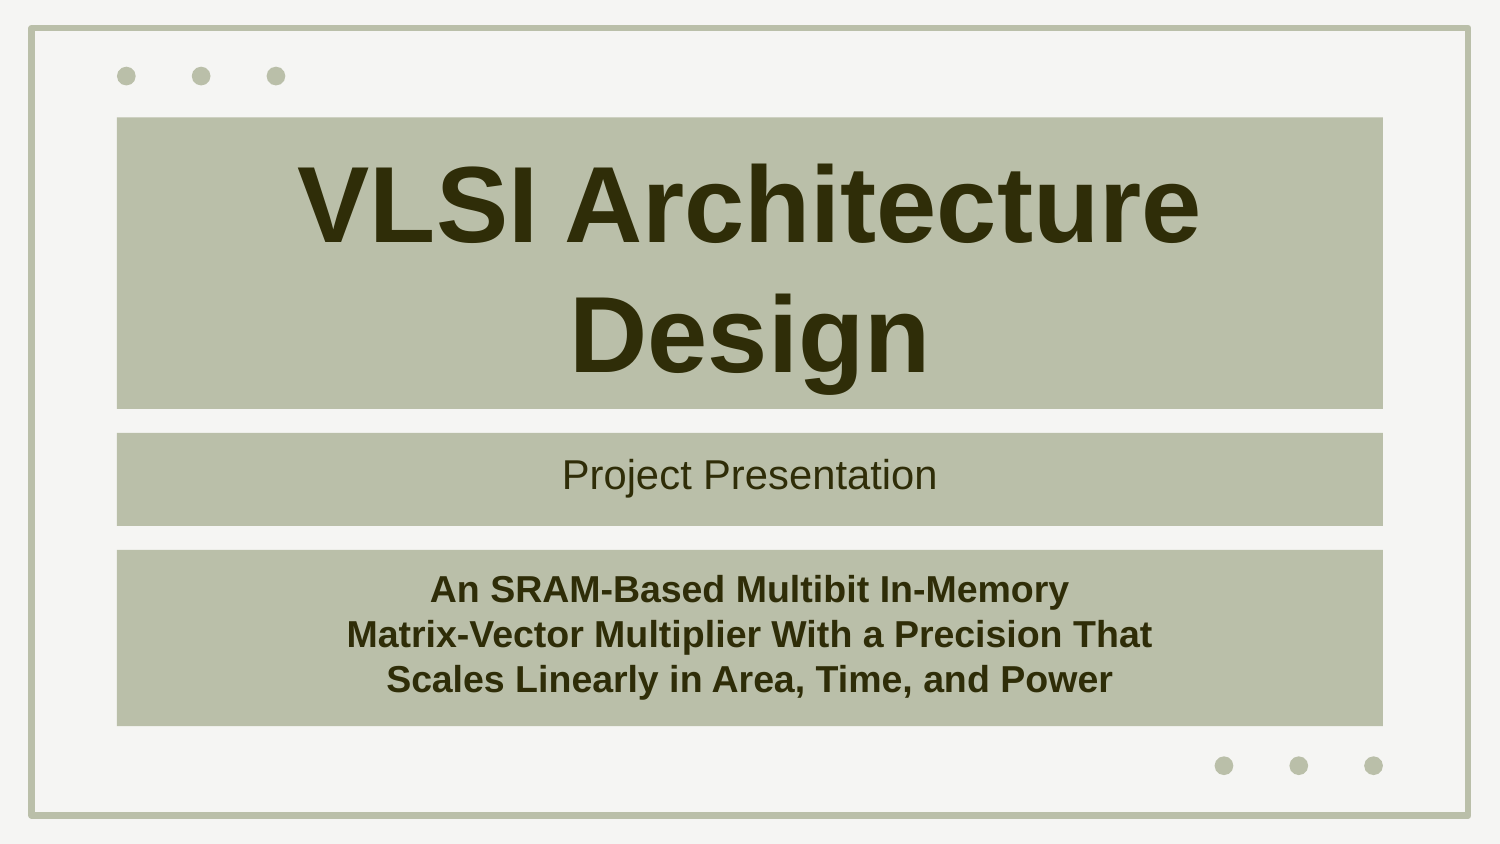

# VLSI Architecture Design
Project Presentation
An SRAM-Based Multibit In-Memory
Matrix-Vector Multiplier With a Precision That
Scales Linearly in Area, Time, and Power